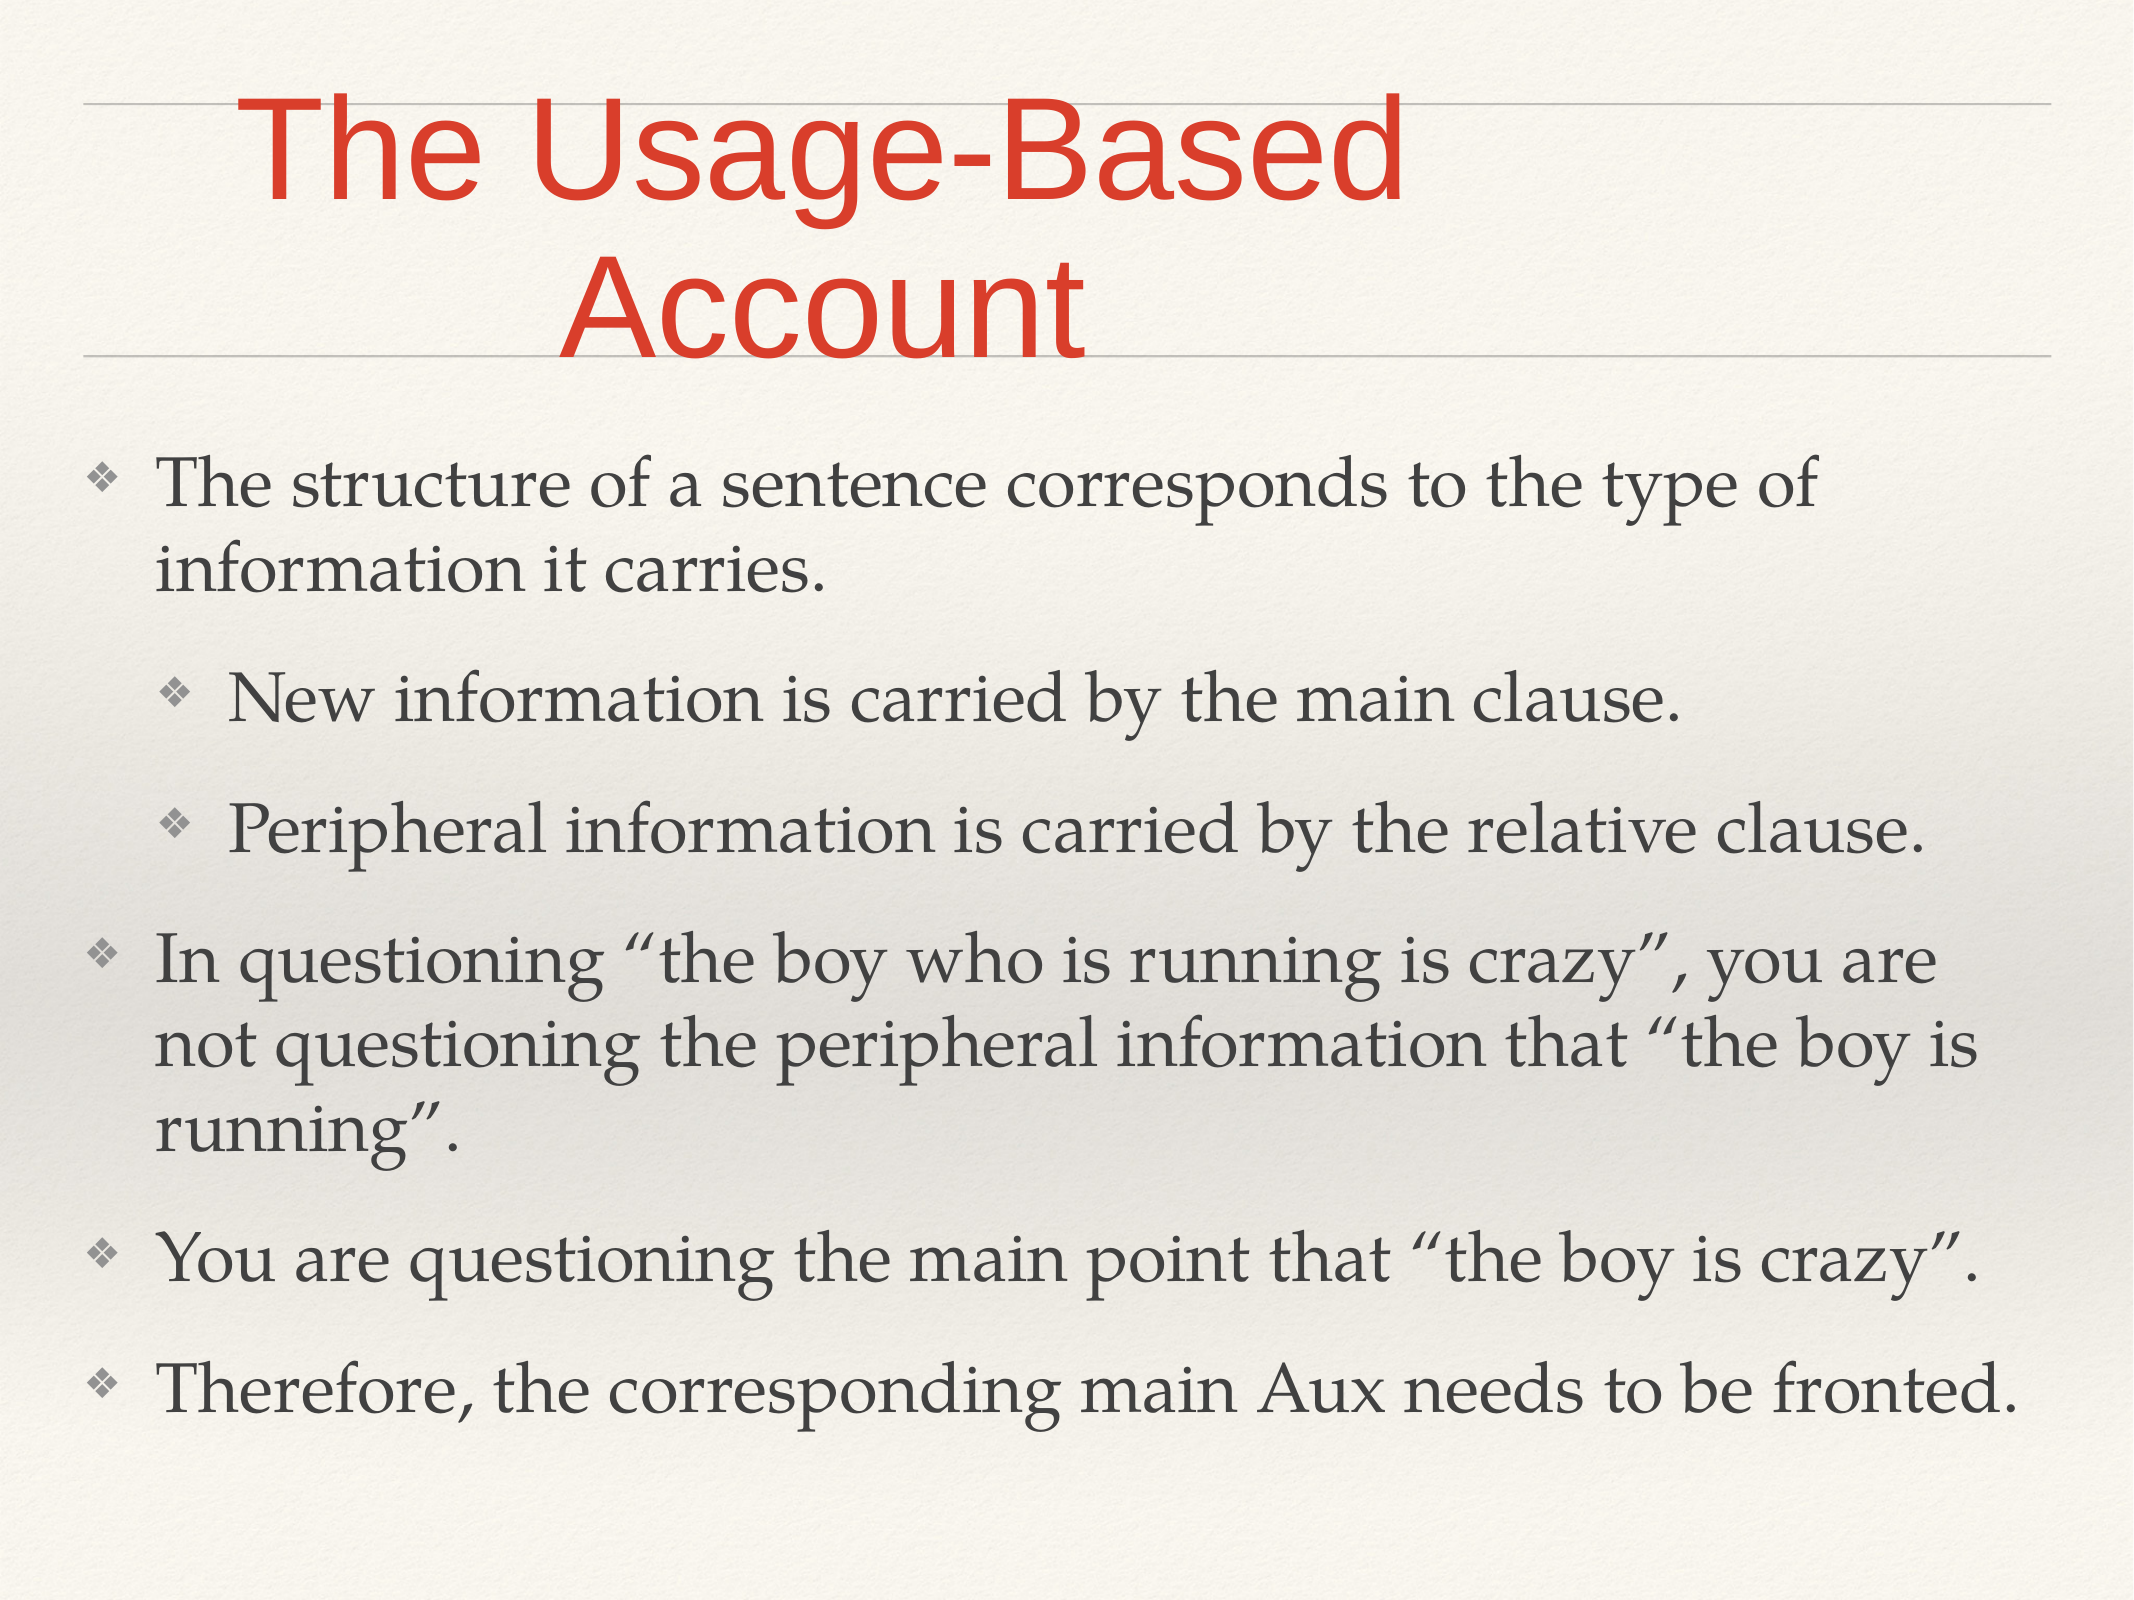

# The Usage-Based Account
The structure of a sentence corresponds to the type of information it carries.
New information is carried by the main clause.
Peripheral information is carried by the relative clause.
In questioning “the boy who is running is crazy”, you are not questioning the peripheral information that “the boy is running”.
You are questioning the main point that “the boy is crazy”.
Therefore, the corresponding main Aux needs to be fronted.